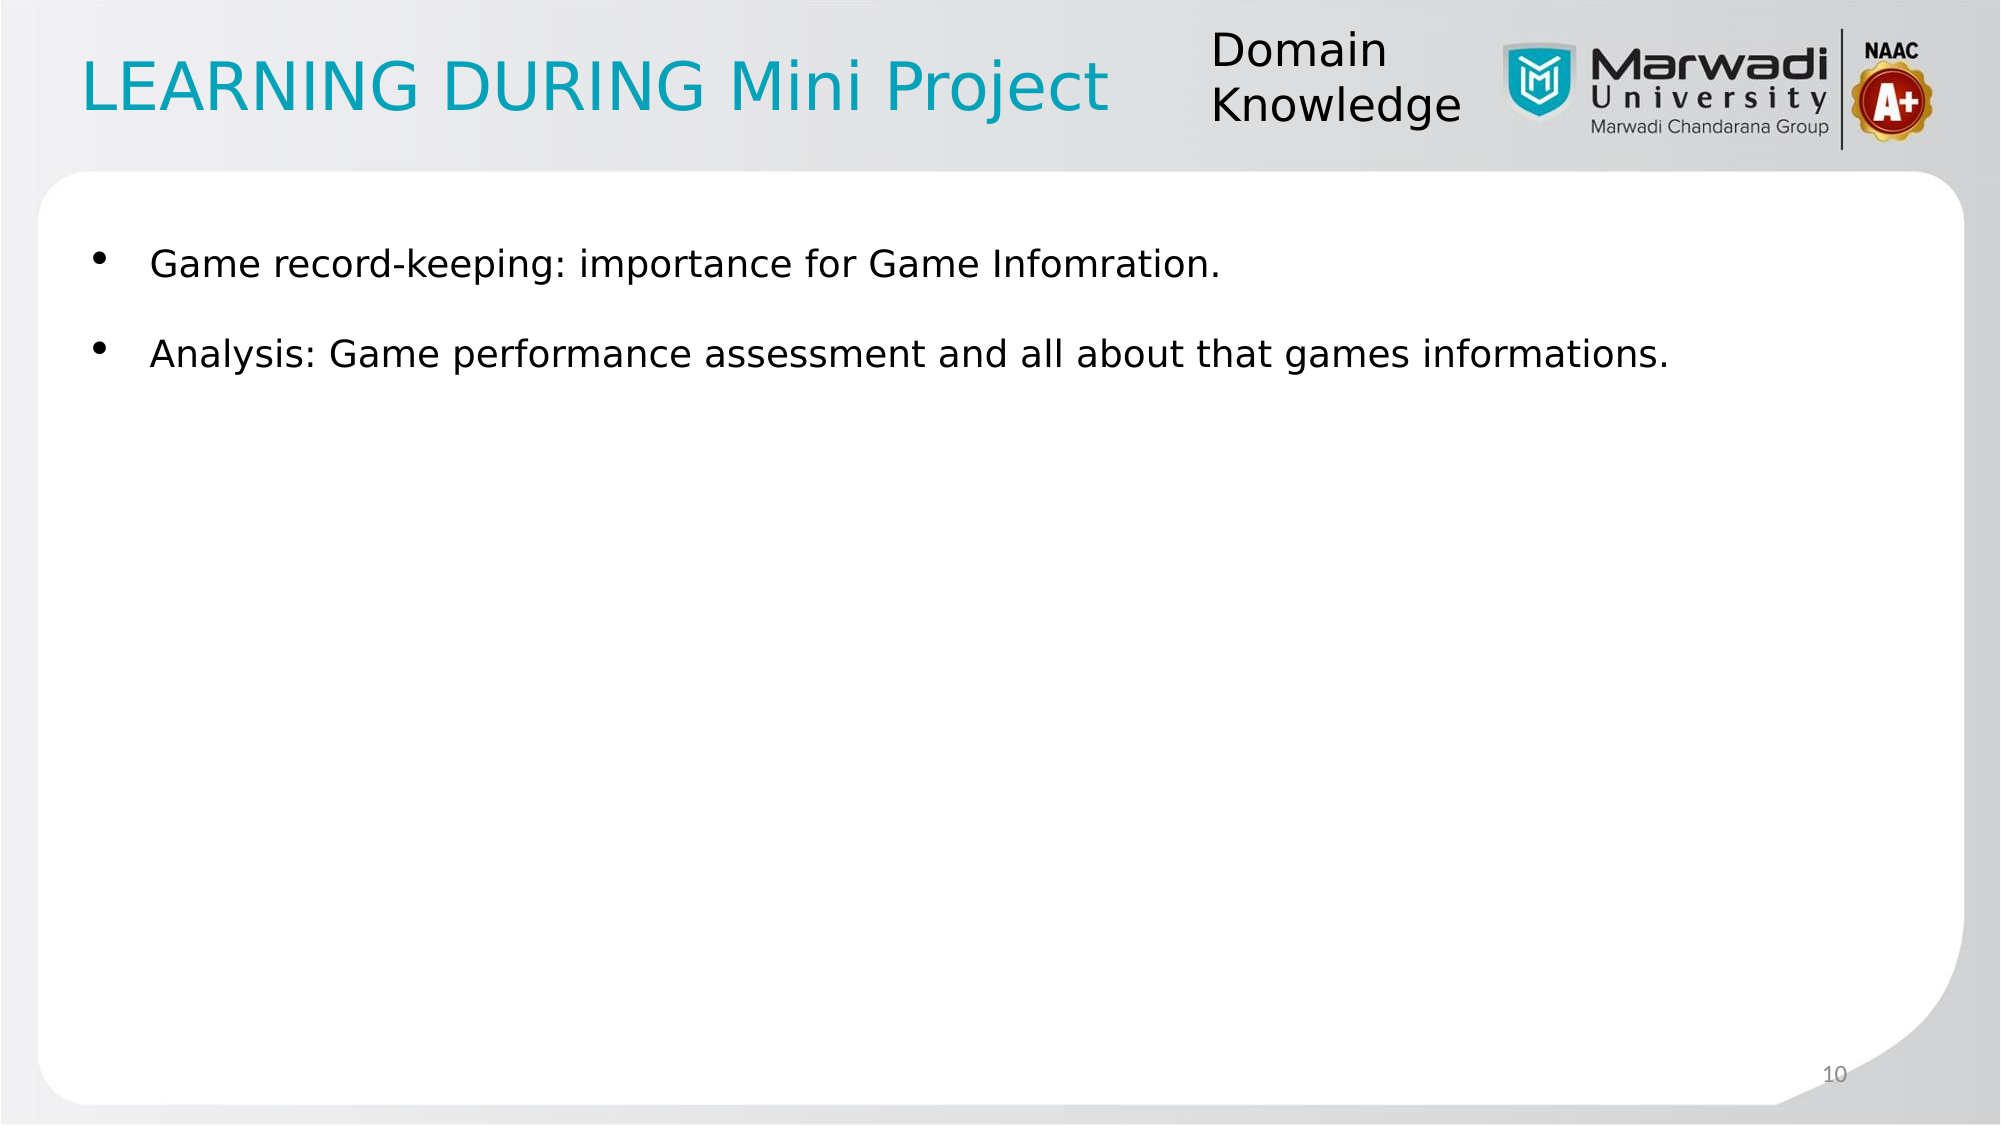

Domain Knowledge
# LEARNING DURING Mini Project
Game record-keeping: importance for Game Infomration.

Analysis: Game performance assessment and all about that games informations.

10